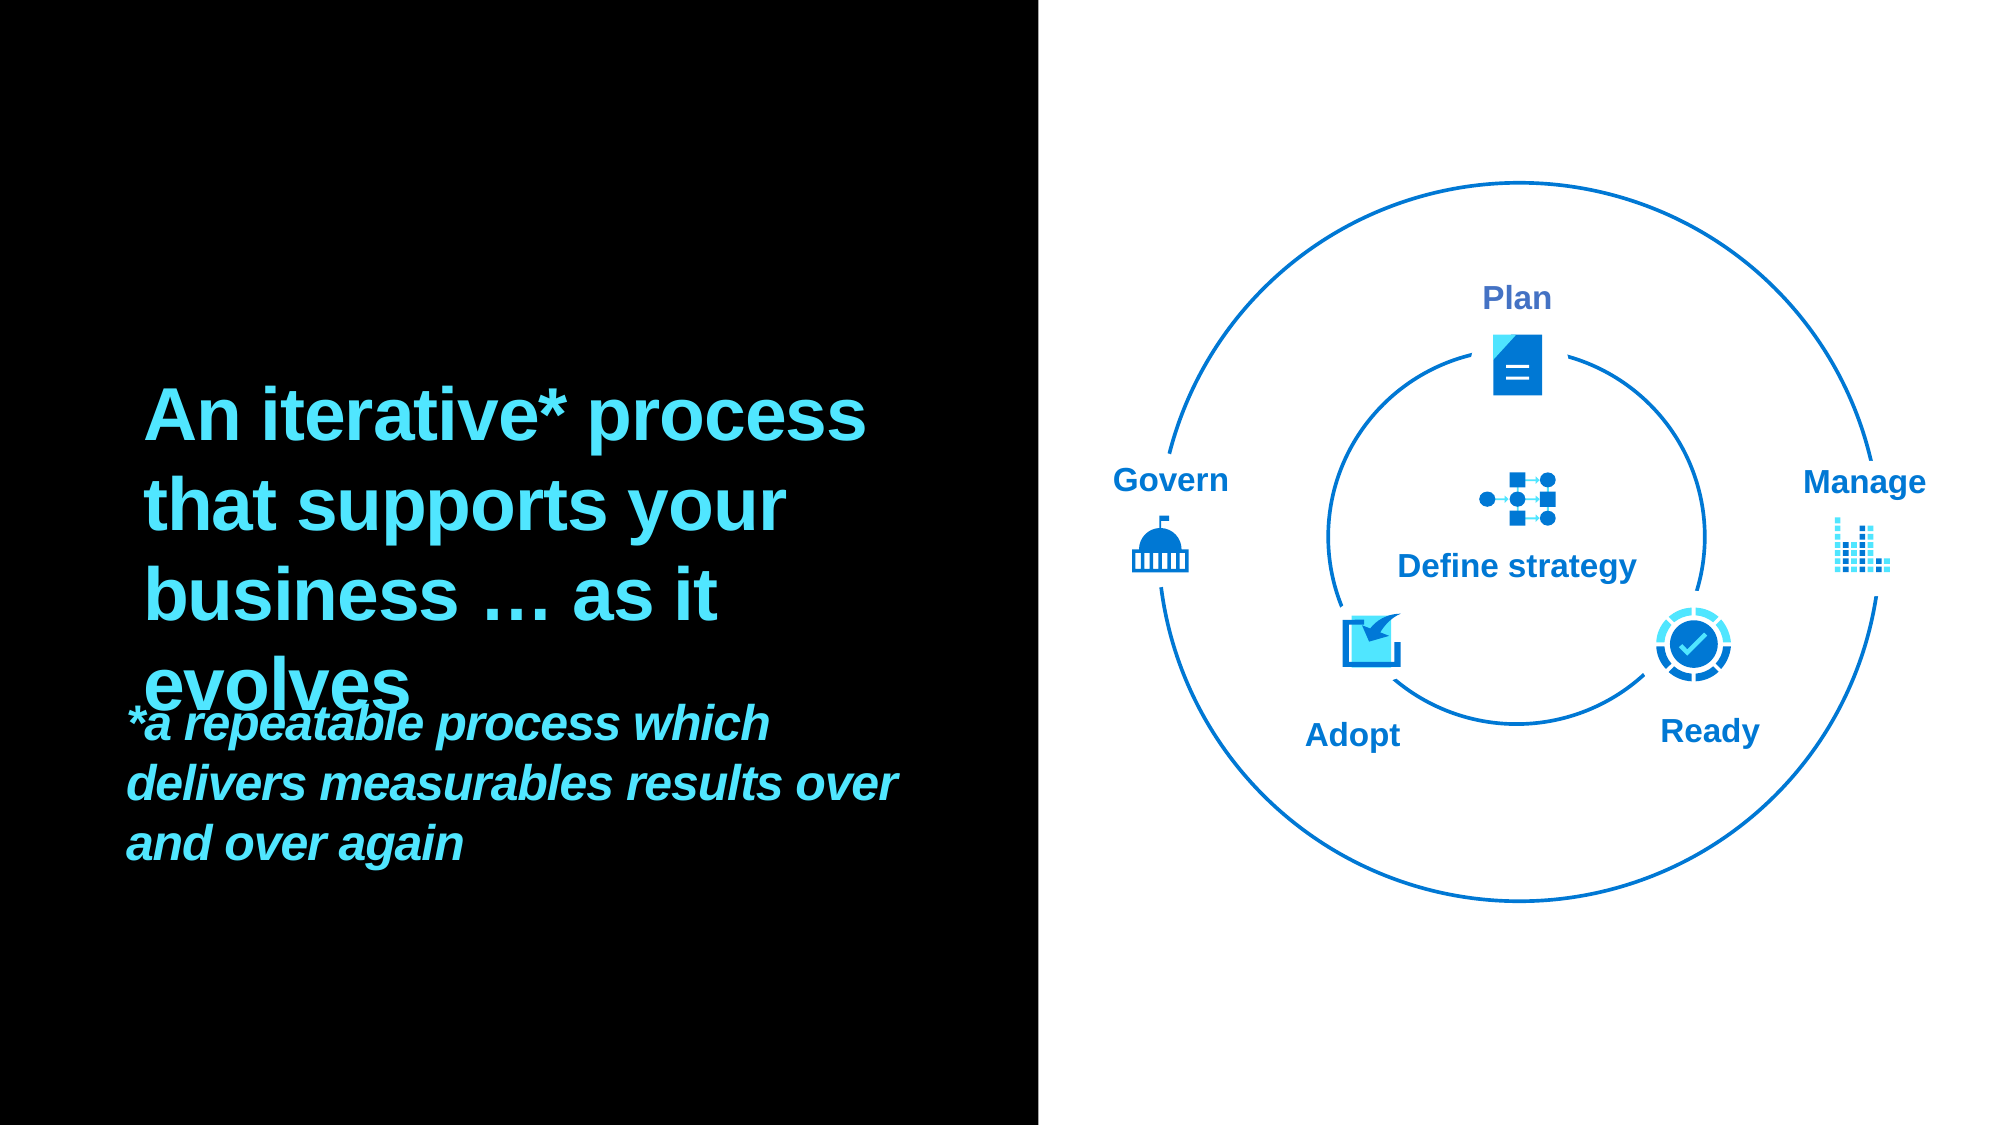

Plan

Govern
Manage

Define strategy

Ready

Adopt

An iterative* process that supports your business … as it evolves

*a repeatable process which delivers measurables results over and over again